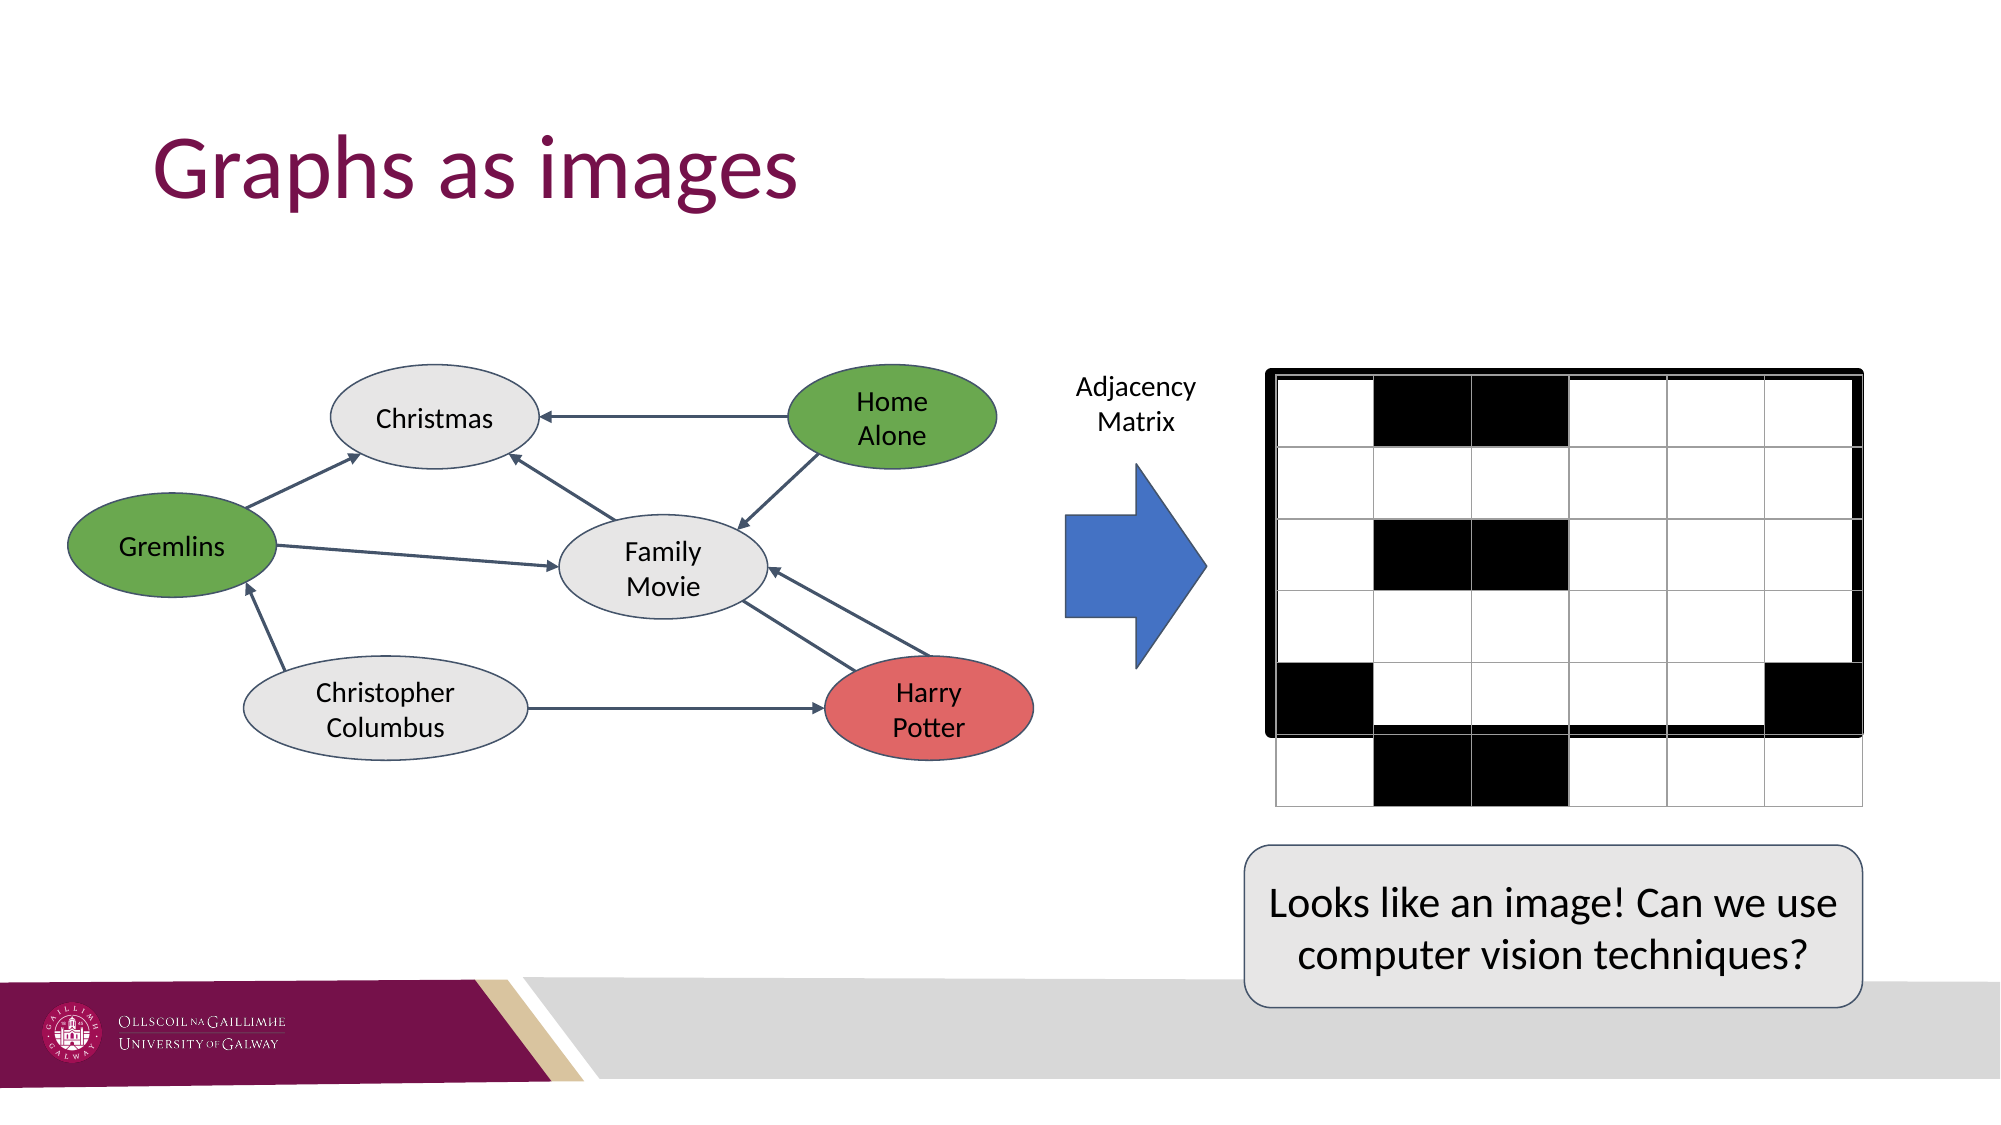

# Graphs as images
Adjacency Matrix
Christmas
Home Alone

|  |  |  |  |  |  |
| --- | --- | --- | --- | --- | --- |
|  |  |  |  |  |  |
|  |  |  |  |  |  |
|  |  |  |  |  |  |
|  |  |  |  |  |  |
|  |  |  |  |  |  |

Gremlins
Family Movie
Christopher Columbus
Harry Potter
Looks like an image! Can we use computer vision techniques?